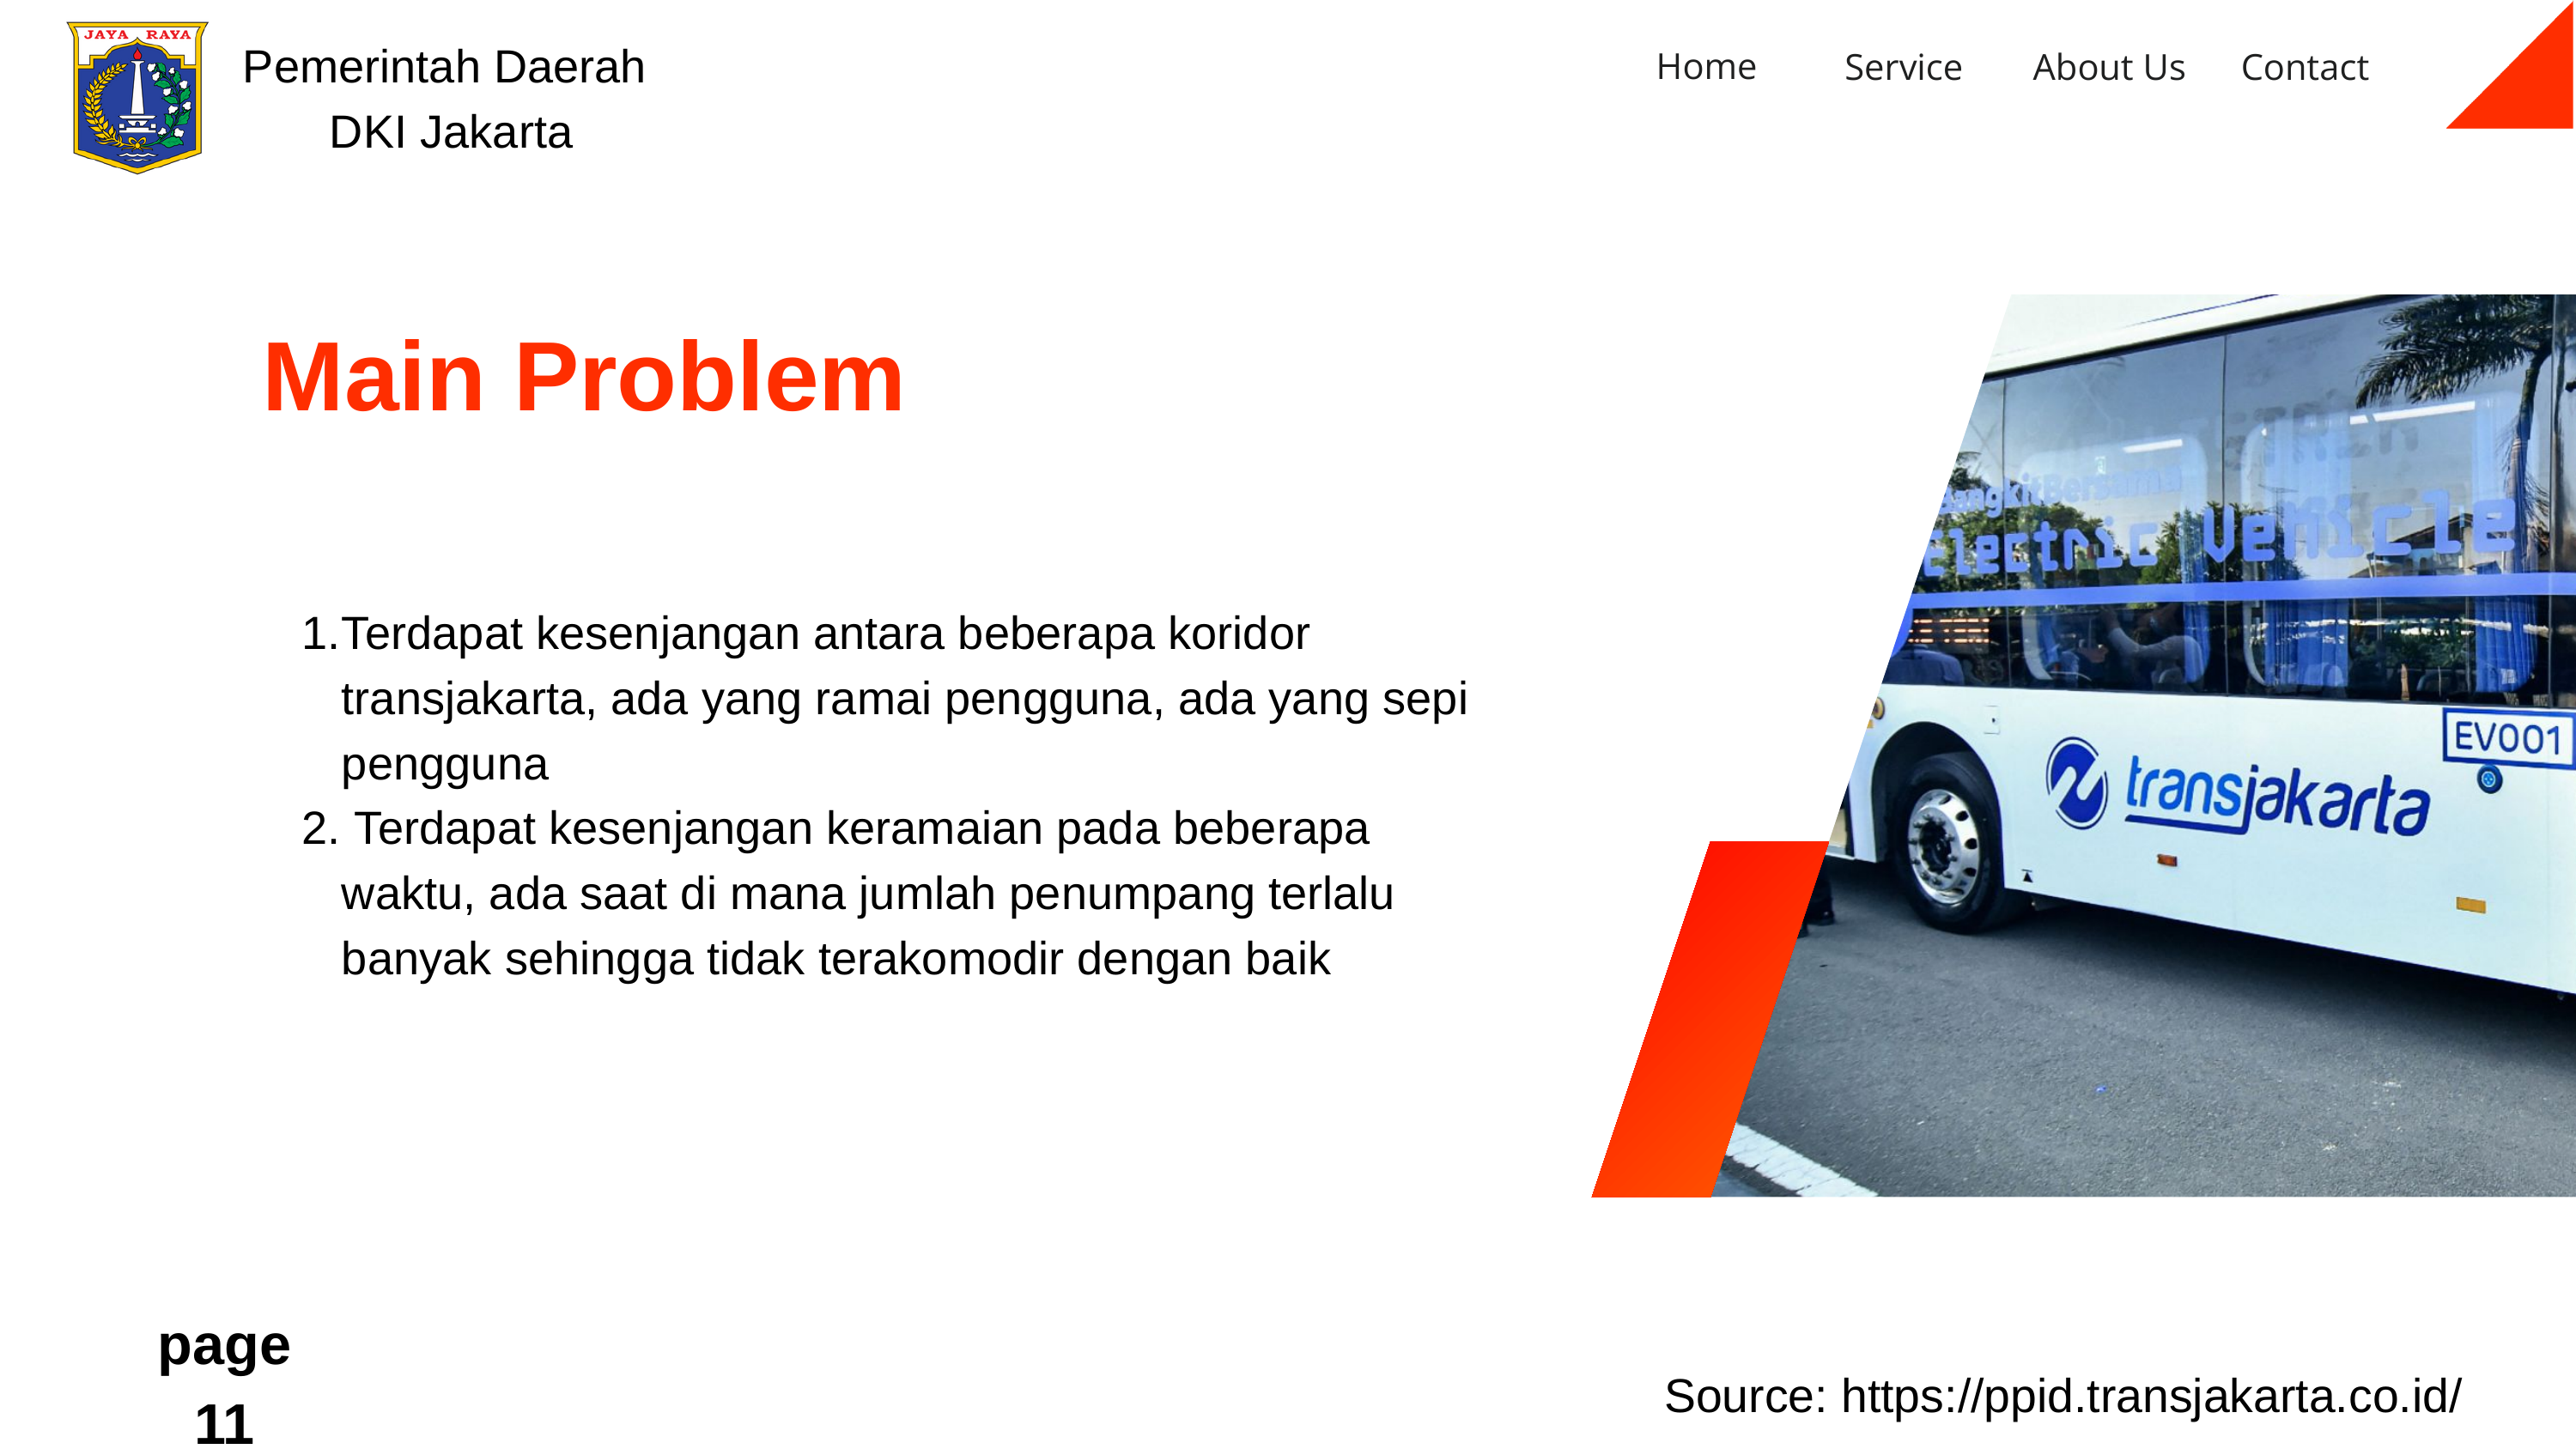

Pemerintah Daerah
DKI Jakarta
Home
Service
About Us
Contact

Main Problem
Terdapat kesenjangan antara beberapa koridor transjakarta, ada yang ramai pengguna, ada yang sepi pengguna
 Terdapat kesenjangan keramaian pada beberapa waktu, ada saat di mana jumlah penumpang terlalu banyak sehingga tidak terakomodir dengan baik

page 11
Source: https://ppid.transjakarta.co.id/